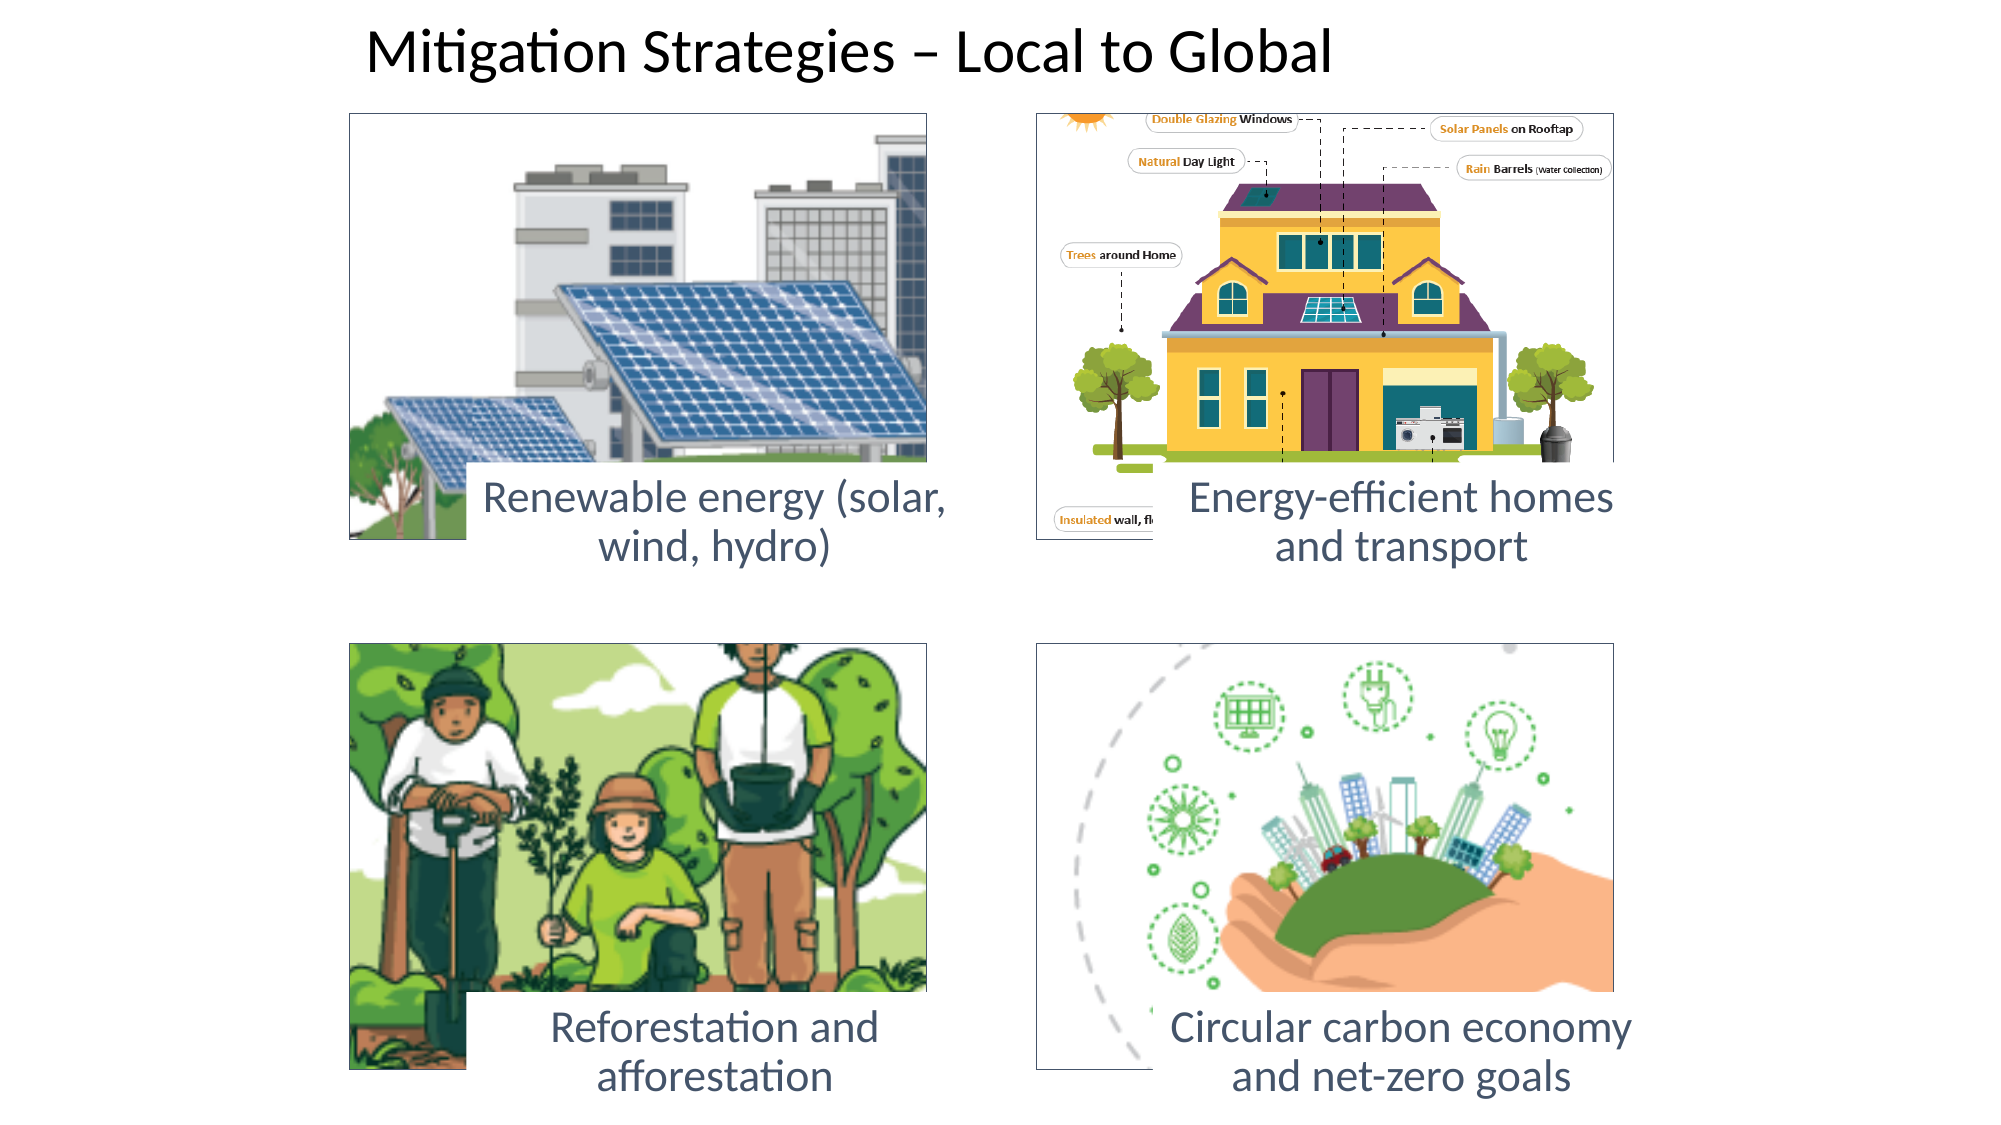

# Mitigation Strategies – Local to Global
Renewable energy (solar, wind, hydro)
Energy-efficient homes and transport
Reforestation and afforestation
Circular carbon economy and net-zero goals